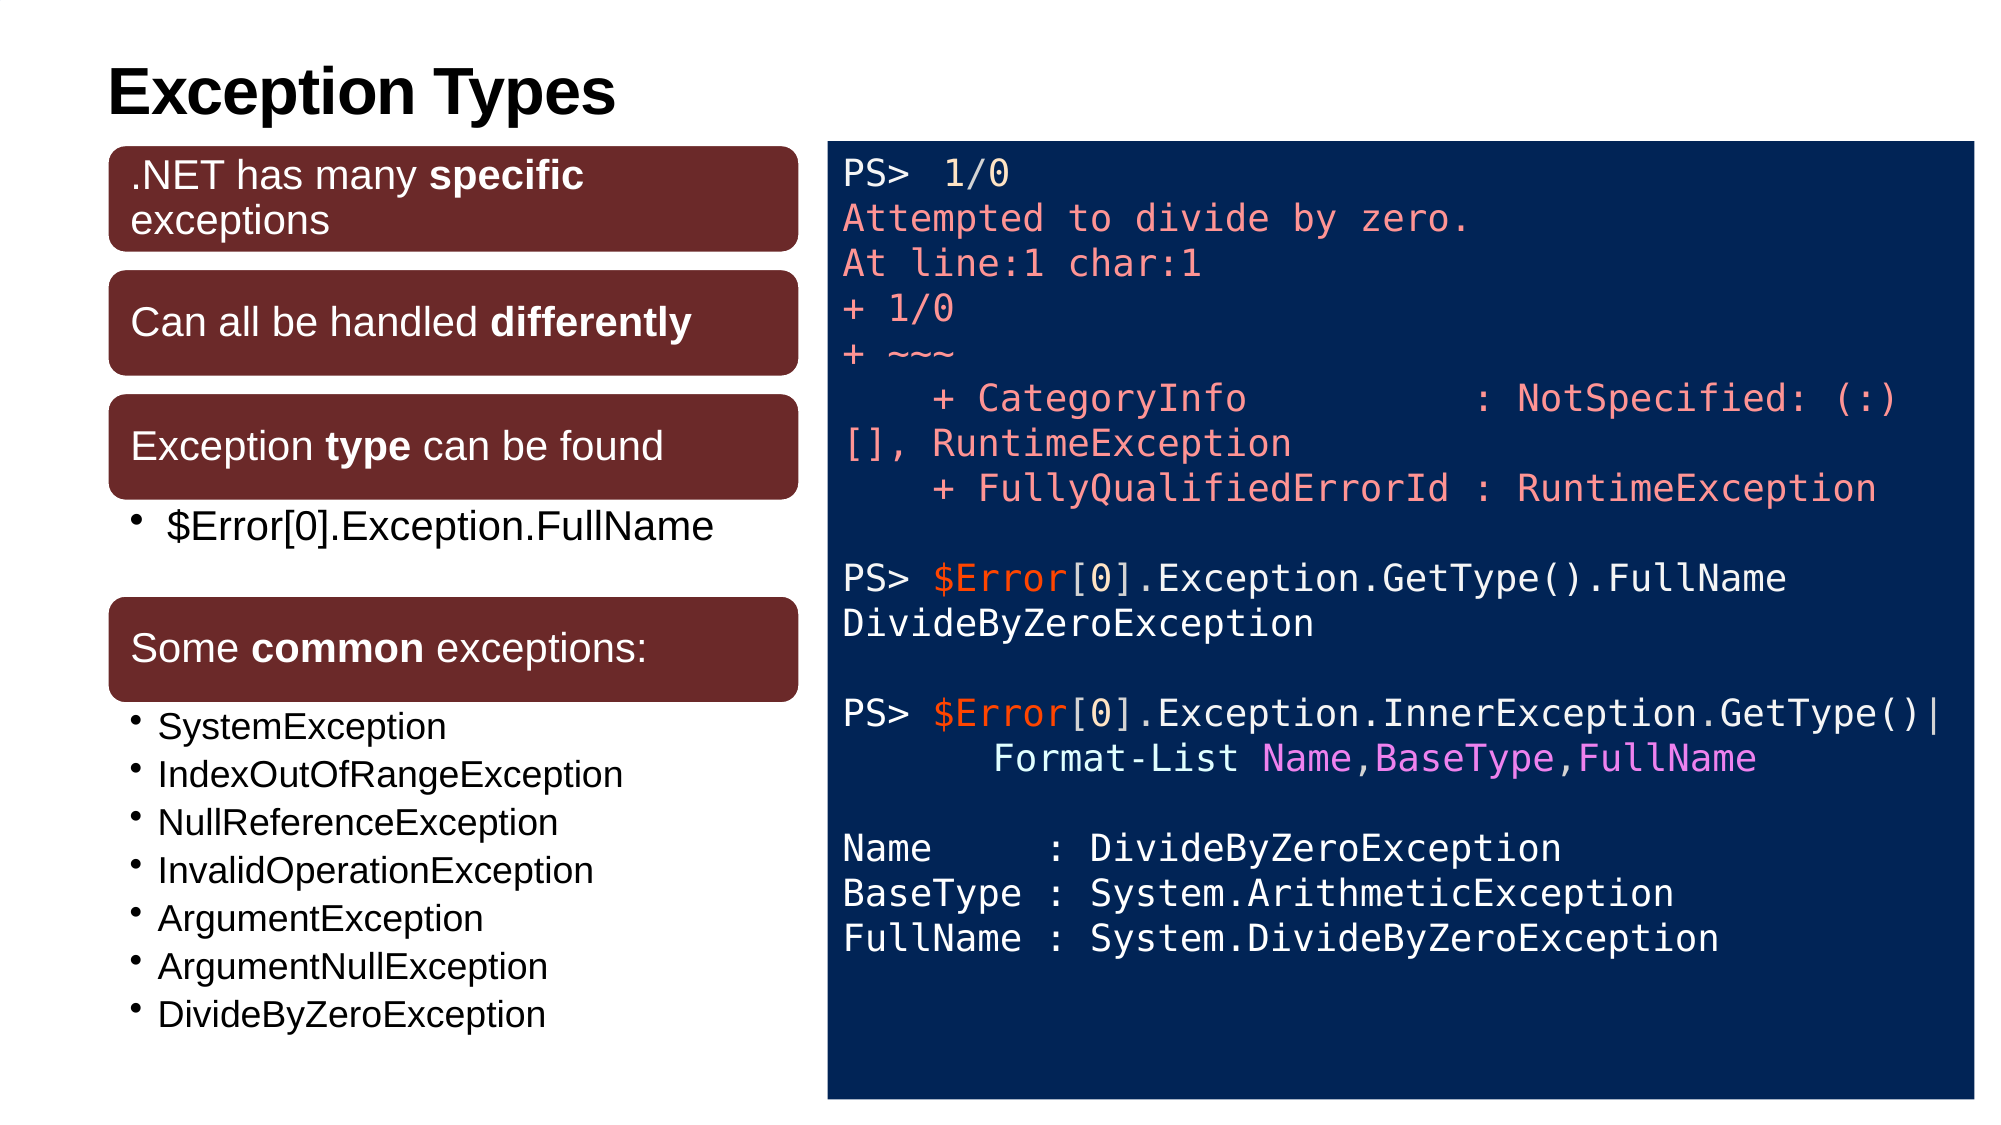

# Exception Types
.NET has many specific exceptions
Can all be handled differently
Exception type can be found
$Error[0].Exception.FullName
Some common exceptions:
SystemException
IndexOutOfRangeException
NullReferenceException
InvalidOperationException
ArgumentException
ArgumentNullException
DivideByZeroException
PS>  1/0
Attempted to divide by zero.
At line:1 char:1
+ 1/0
+ ~~~
    + CategoryInfo          : NotSpecified: (:) [], RuntimeException
    + FullyQualifiedErrorId : RuntimeException

PS> $Error[0].Exception.GetType().FullName
DivideByZeroException

PS> $Error[0].Exception.InnerException.GetType()|
   	Format-List Name,BaseType,FullName

Name     : DivideByZeroException
BaseType : System.ArithmeticException
FullName : System.DivideByZeroException